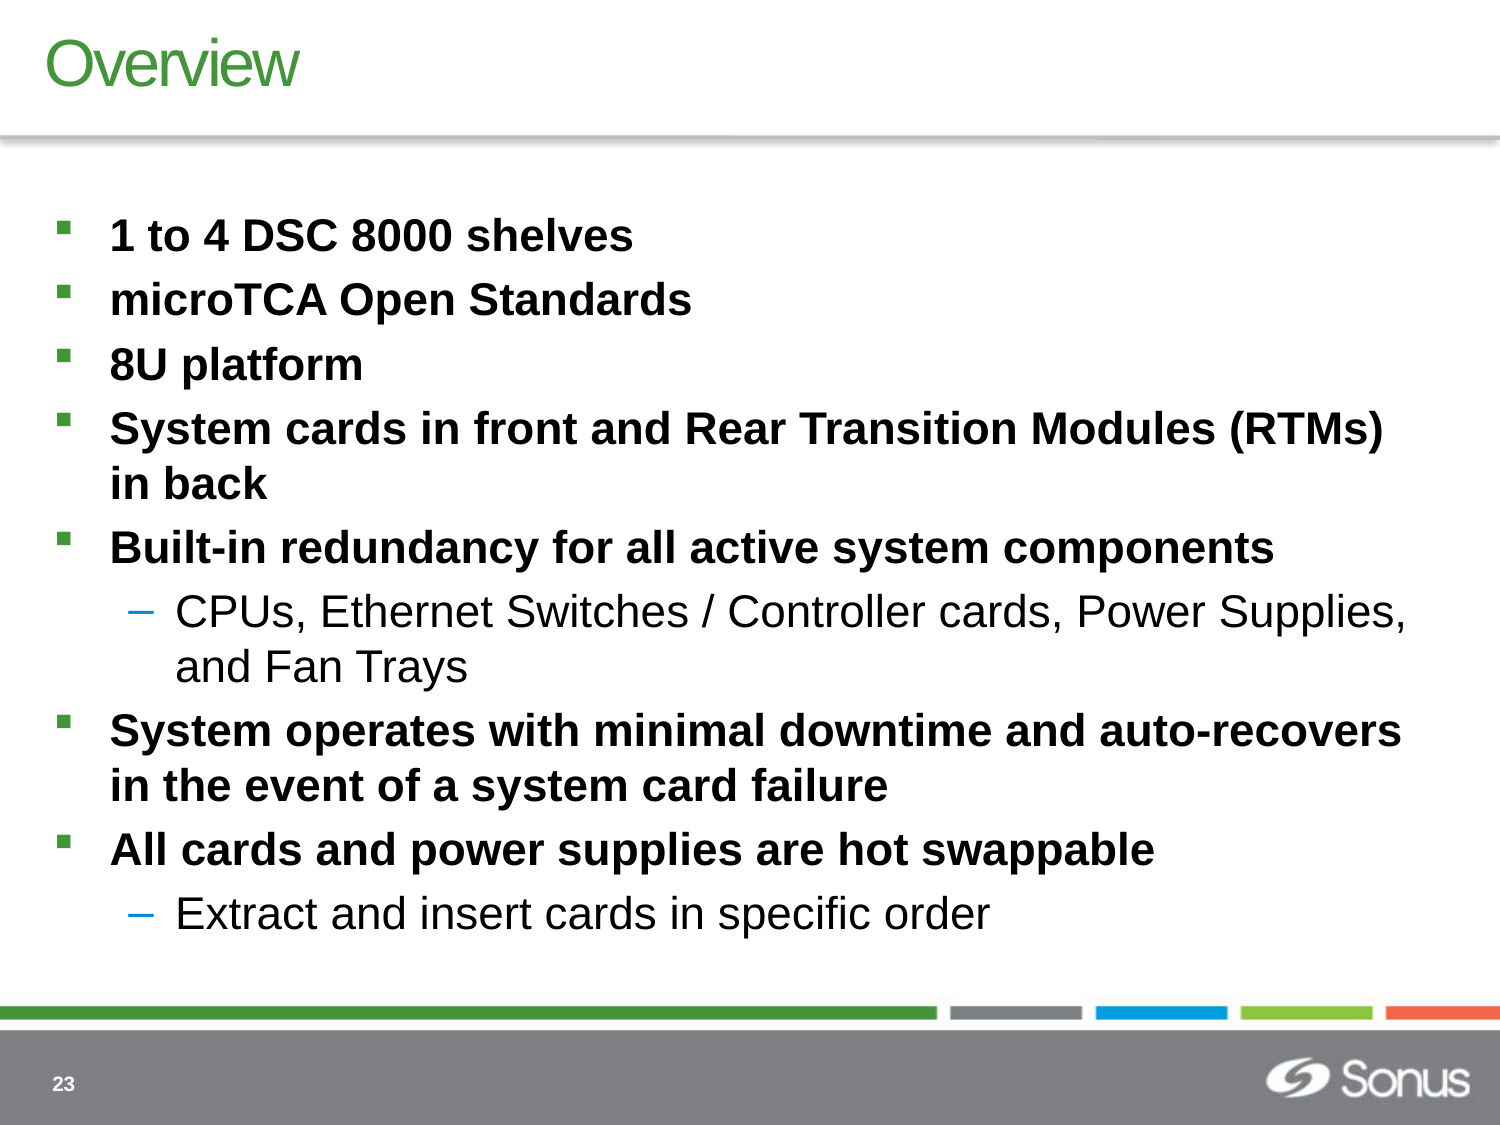

# Overview
1 to 4 DSC 8000 shelves
microTCA Open Standards
8U platform
System cards in front and Rear Transition Modules (RTMs) in back
Built-in redundancy for all active system components
CPUs, Ethernet Switches / Controller cards, Power Supplies, and Fan Trays
System operates with minimal downtime and auto-recovers in the event of a system card failure
All cards and power supplies are hot swappable
Extract and insert cards in specific order